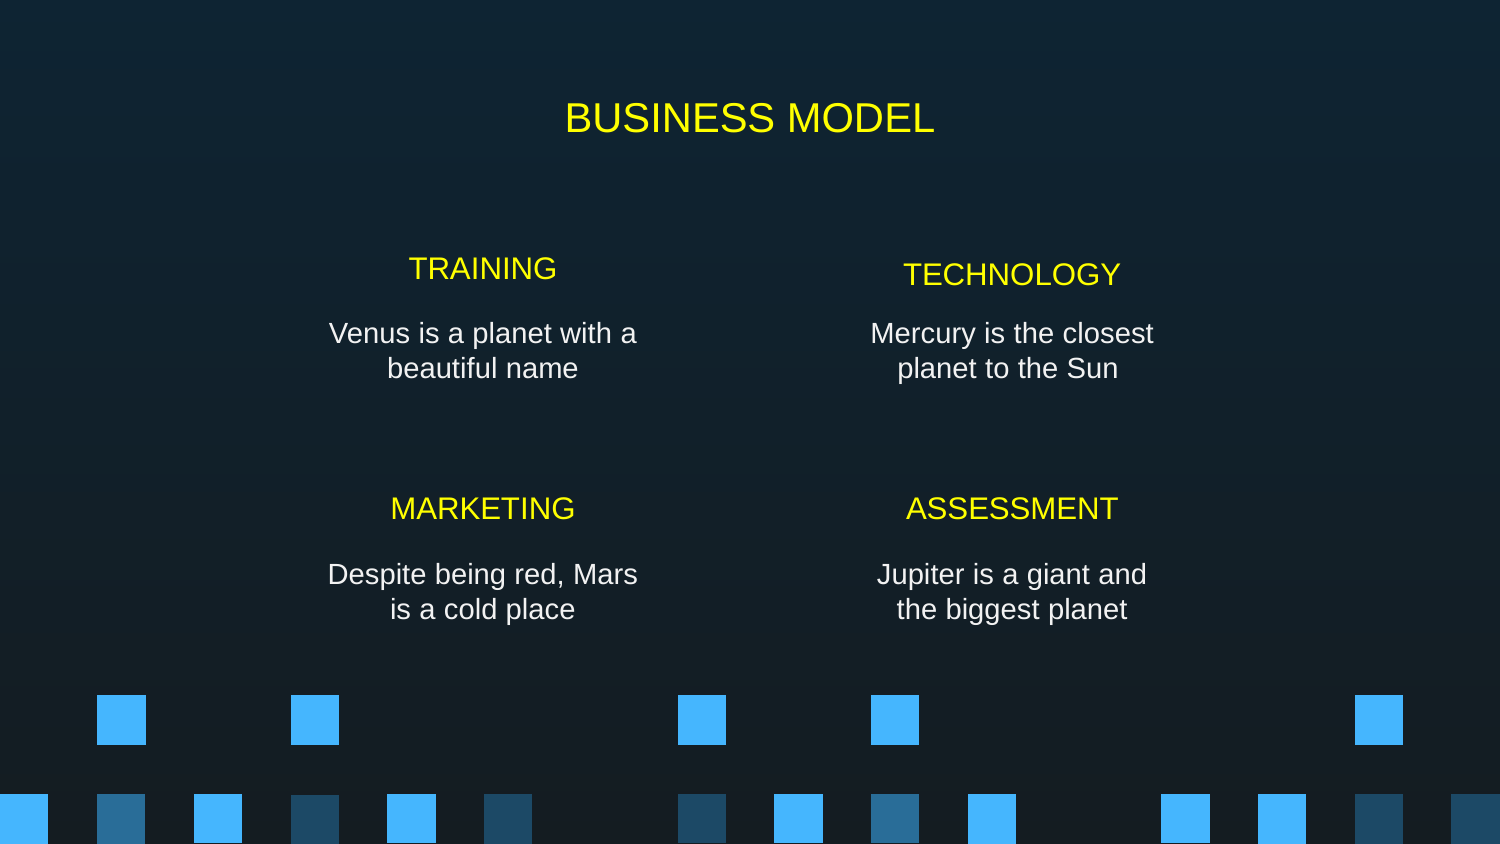

# BUSINESS MODEL
TRAINING
TECHNOLOGY
Venus is a planet with a beautiful name
Mercury is the closest planet to the Sun
MARKETING
ASSESSMENT
Despite being red, Mars is a cold place
Jupiter is a giant and the biggest planet